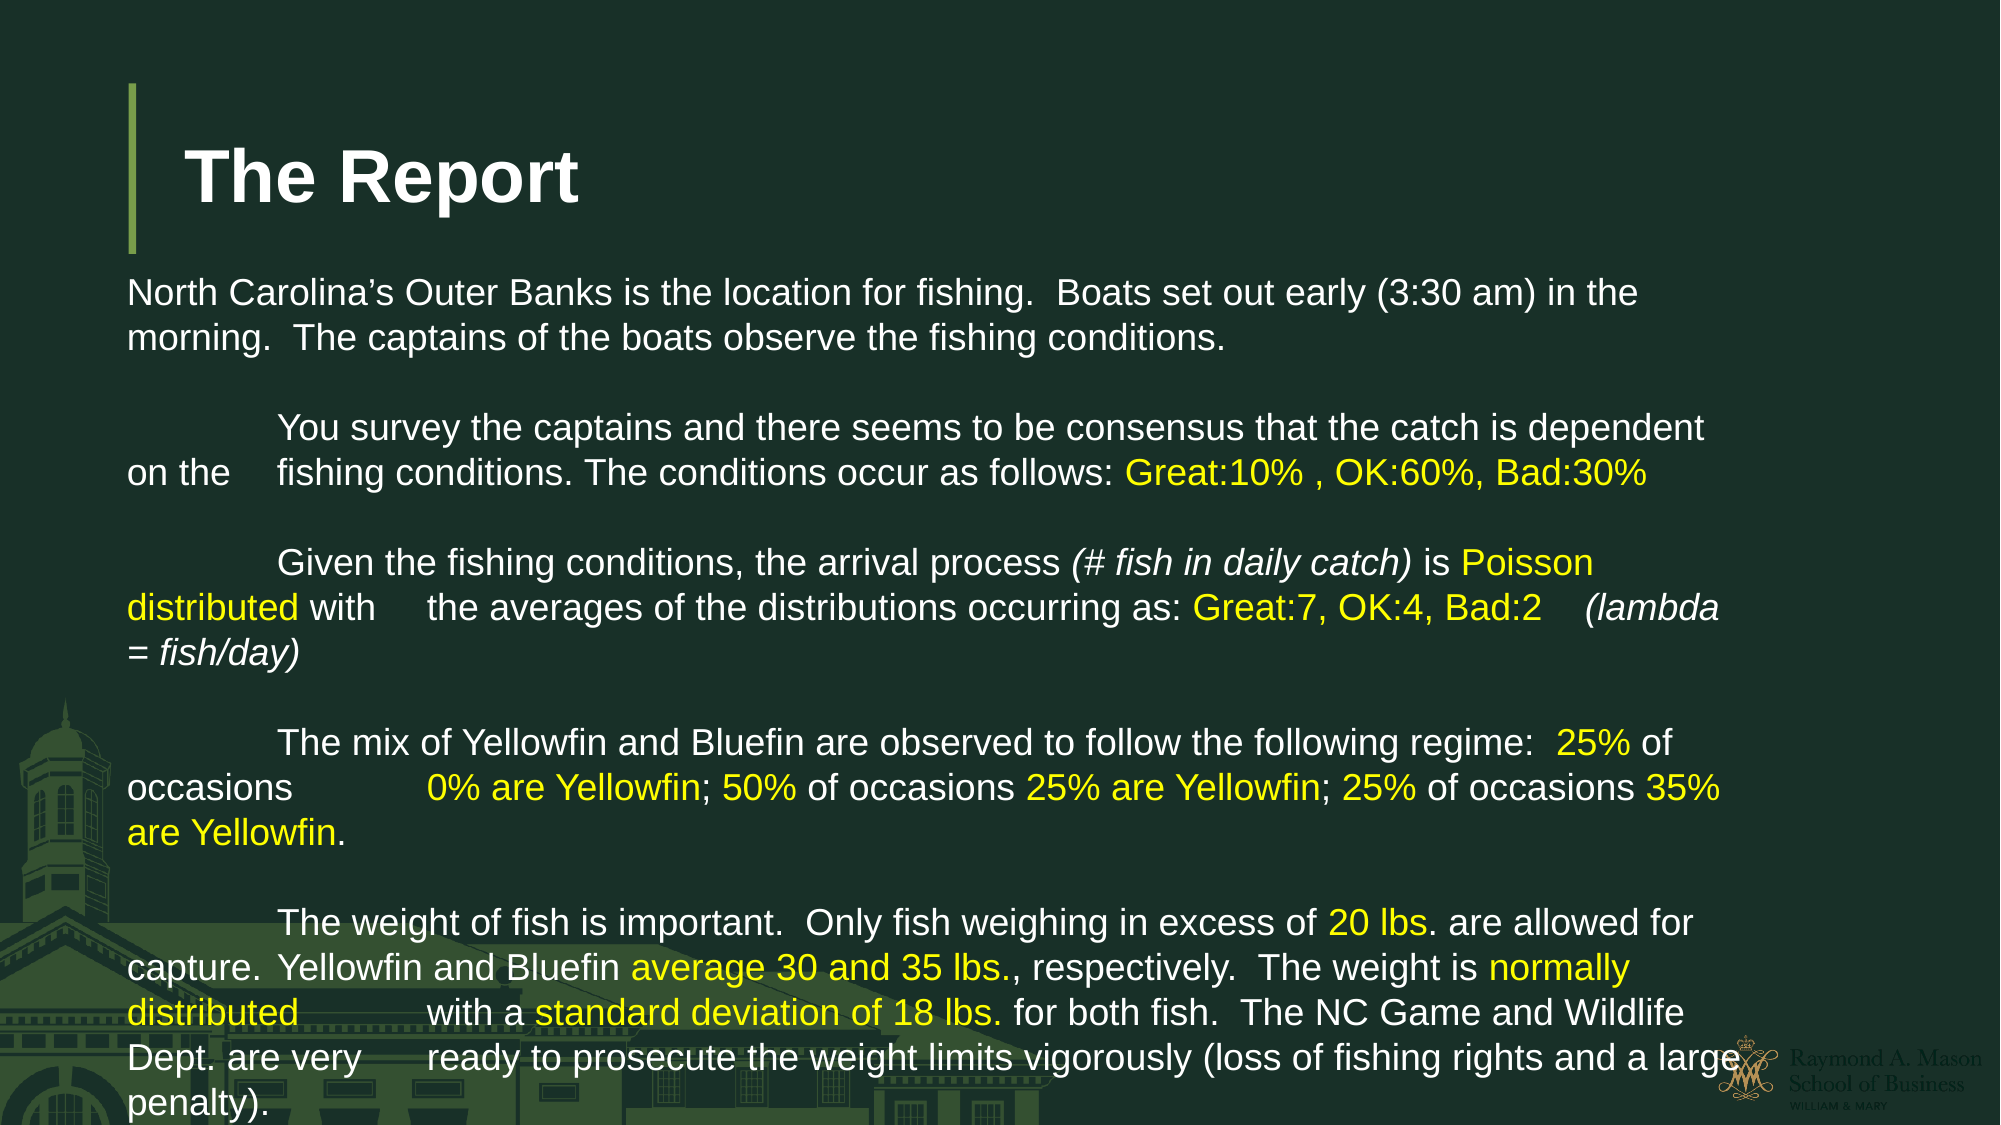

The Report
North Carolina’s Outer Banks is the location for fishing.  Boats set out early (3:30 am) in the morning.  The captains of the boats observe the fishing conditions.
	You survey the captains and there seems to be consensus that the catch is dependent on the 	fishing conditions. The conditions occur as follows: Great:10% , OK:60%, Bad:30%
	Given the fishing conditions, the arrival process (# fish in daily catch) is Poisson distributed with 	the averages of the distributions occurring as: Great:7, OK:4, Bad:2    (lambda = fish/day)
	The mix of Yellowfin and Bluefin are observed to follow the following regime:  25% of occasions 	0% are Yellowfin; 50% of occasions 25% are Yellowfin; 25% of occasions 35% are Yellowfin.
	The weight of fish is important.  Only fish weighing in excess of 20 lbs. are allowed for capture. 	Yellowfin and Bluefin average 30 and 35 lbs., respectively.  The weight is normally distributed  	with a standard deviation of 18 lbs. for both fish.  The NC Game and Wildlife Dept. are very 	ready to prosecute the weight limits vigorously (loss of fishing rights and a large penalty).